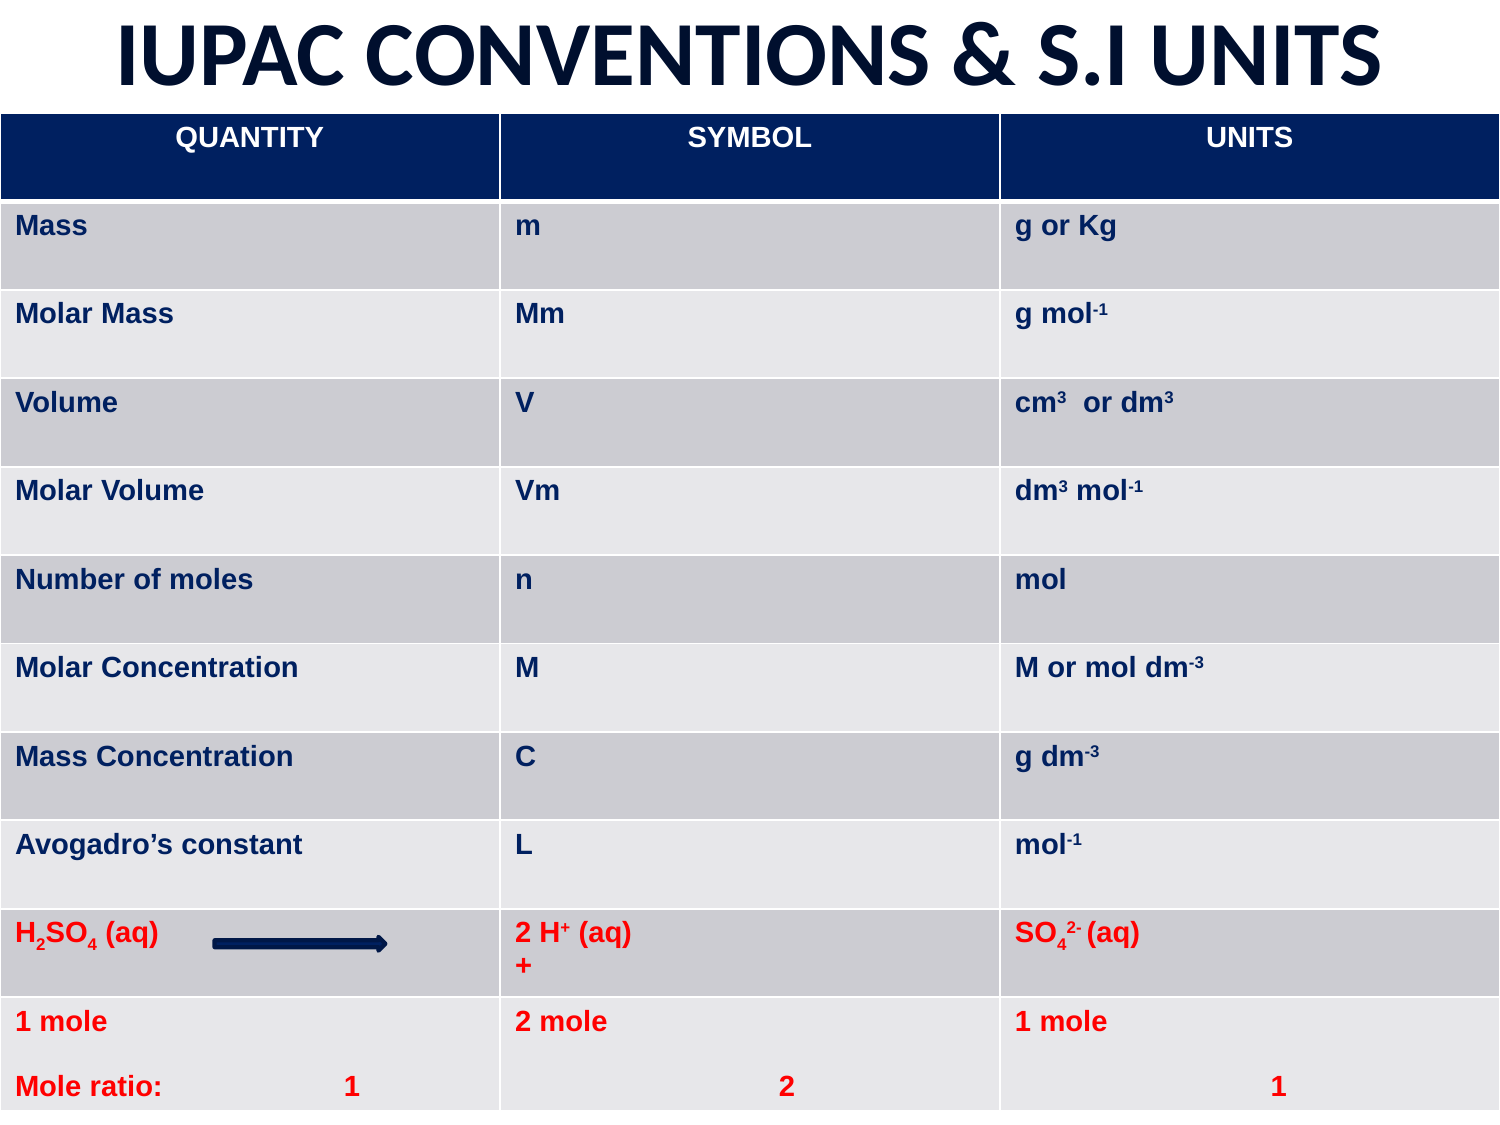

# IUPAC CONVENTIONS & S.I UNITS
| QUANTITY | SYMBOL | UNITS |
| --- | --- | --- |
| Mass | m | g or Kg |
| Molar Mass | Mm | g mol-1 |
| Volume | V | cm3 or dm3 |
| Molar Volume | Vm | dm3 mol-1 |
| Number of moles | n | mol |
| Molar Concentration | M | M or mol dm-3 |
| Mass Concentration | C | g dm-3 |
| Avogadro’s constant | L | mol-1 |
| H2SO4 (aq) | 2 H+ (aq) + | SO42- (aq) |
| 1 mole Mole ratio: 1 | 2 mole 2 | 1 mole 1 |